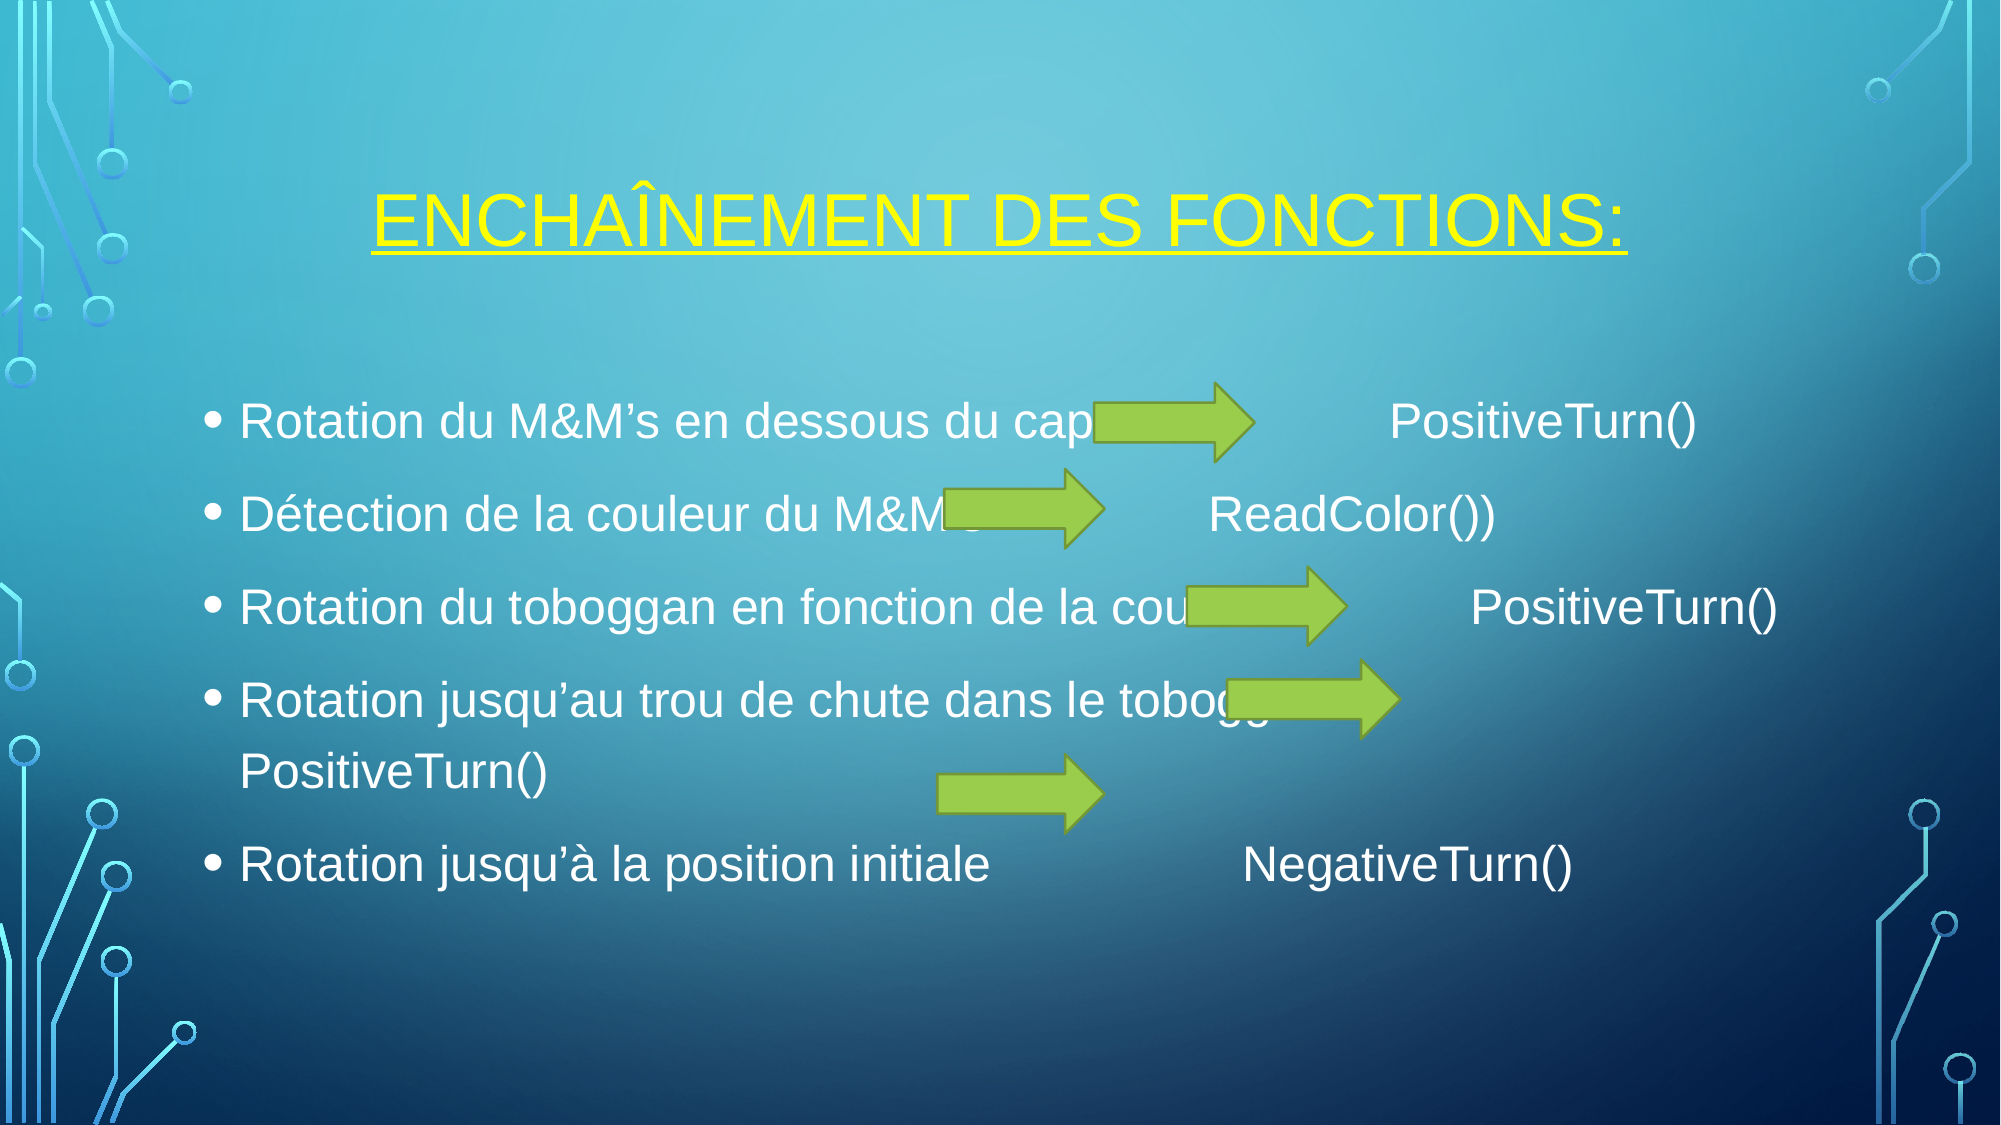

# Enchaînement des fonctions:
Rotation du M&M’s en dessous du capteur               PositiveTurn()
Détection de la couleur du M&M’s                ReadColor())
Rotation du toboggan en fonction de la couleur              PositiveTurn()
Rotation jusqu’au trou de chute dans le toboggan                PositiveTurn()
Rotation jusqu’à la position initiale                  NegativeTurn()